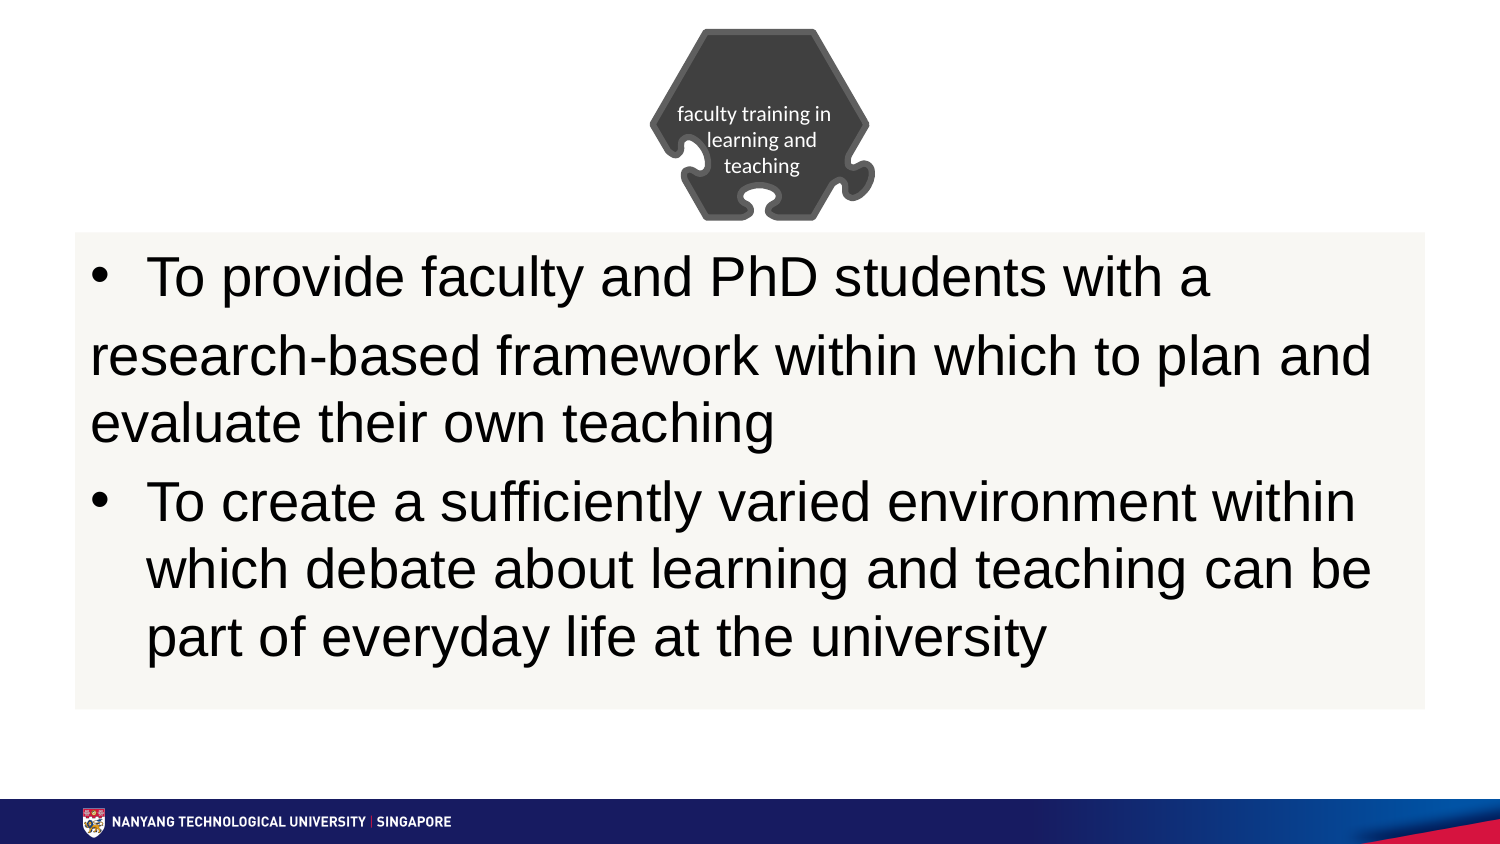

faculty training in    learning and teaching
To provide faculty and PhD students with a
research-based framework within which to plan and evaluate their own teaching
To create a sufficiently varied environment within which debate about learning and teaching can be part of everyday life at the university